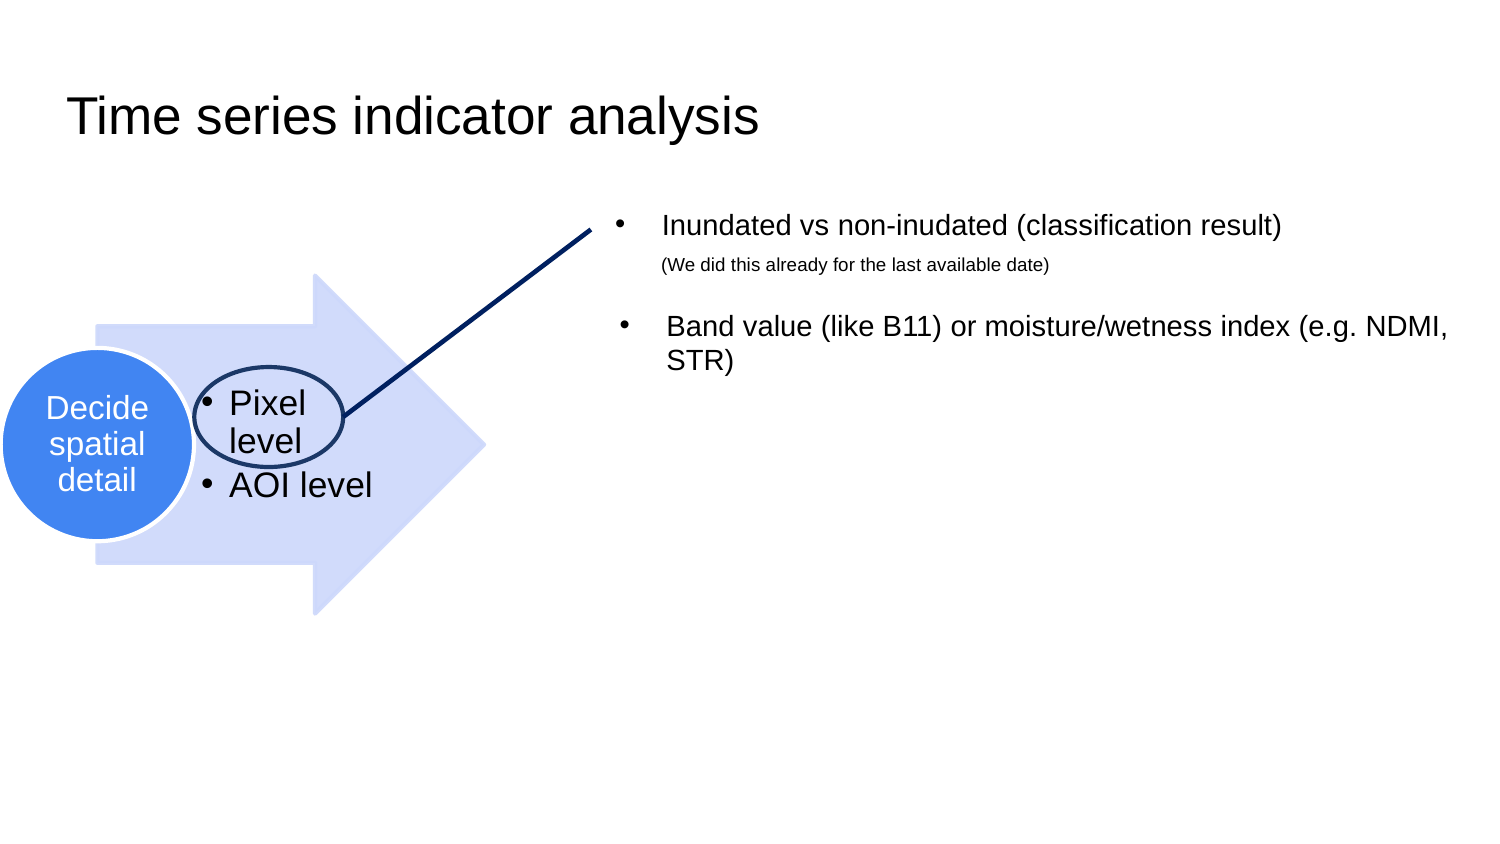

# Time series indicator analysis
Inundated vs non-inudated (classification result)

(We did this already for the last available date)

Pixel level
AOI level
Spatial
Temporal
Spatial
Temporal

Decide spatial detail
GAP filling
Define indicator set
Band value (like B11) or moisture/wetness index (e.g. NDMI, STR)

Decide temporal detail